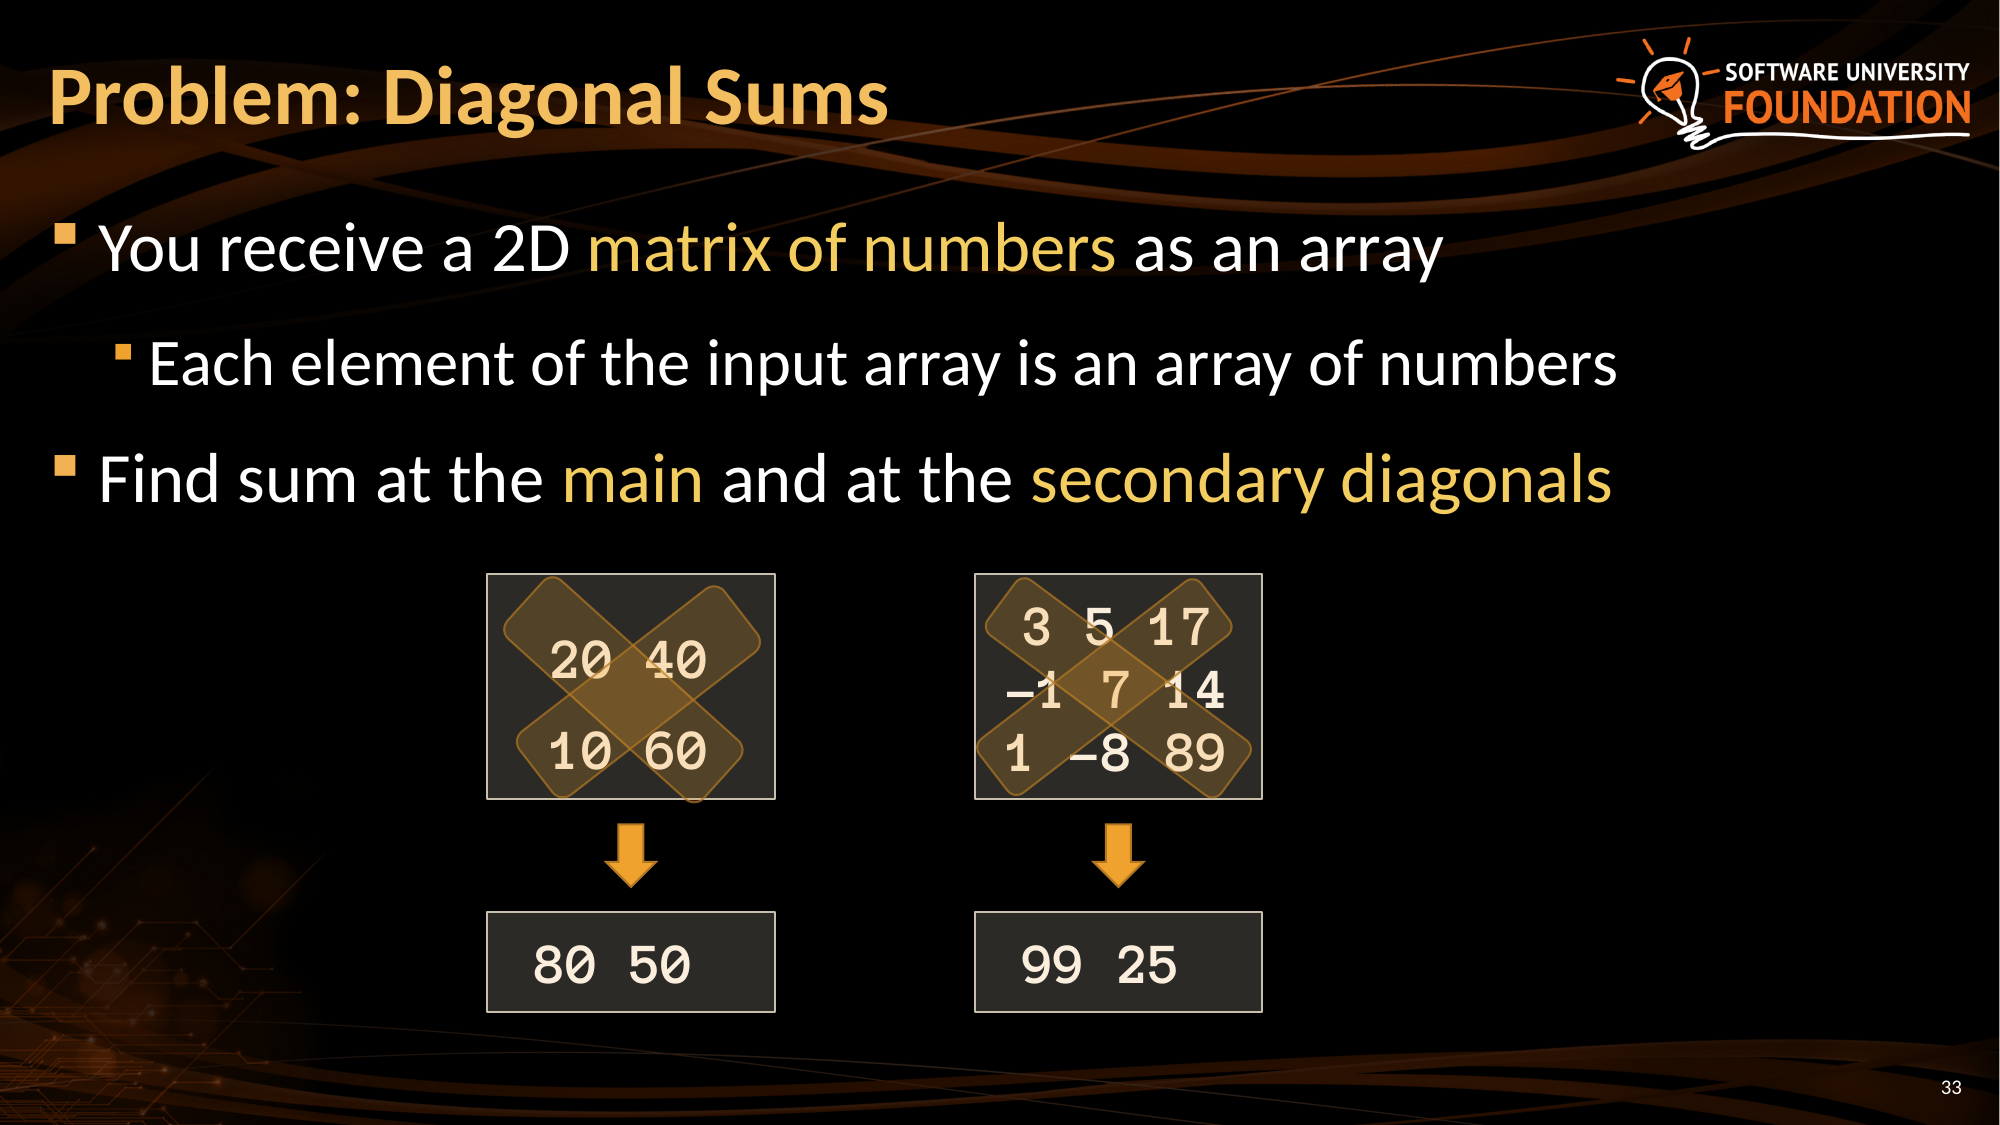

# Problem: Diagonal Sums
You receive a 2D matrix of numbers as an array
Each element of the input array is an array of numbers
Find sum at the main and at the secondary diagonals

20 40
10 60
3 5 17
-1 7 14
1 -8 89

80 50
99 25
33